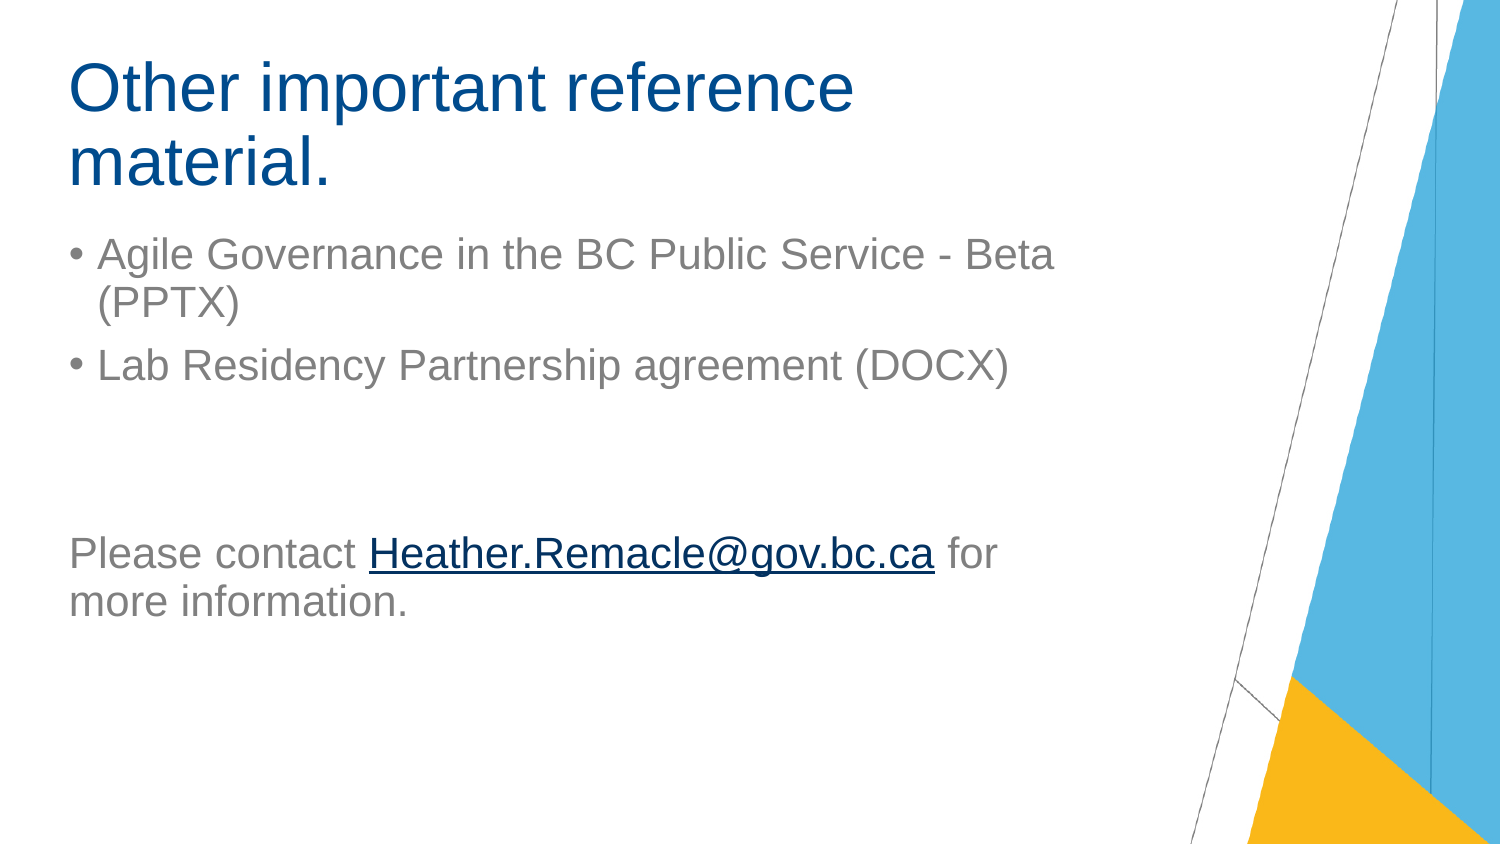

# Other important reference material.
Agile Governance in the BC Public Service - Beta (PPTX)
Lab Residency Partnership agreement (DOCX)

Please contact Heather.Remacle@gov.bc.ca for more information.